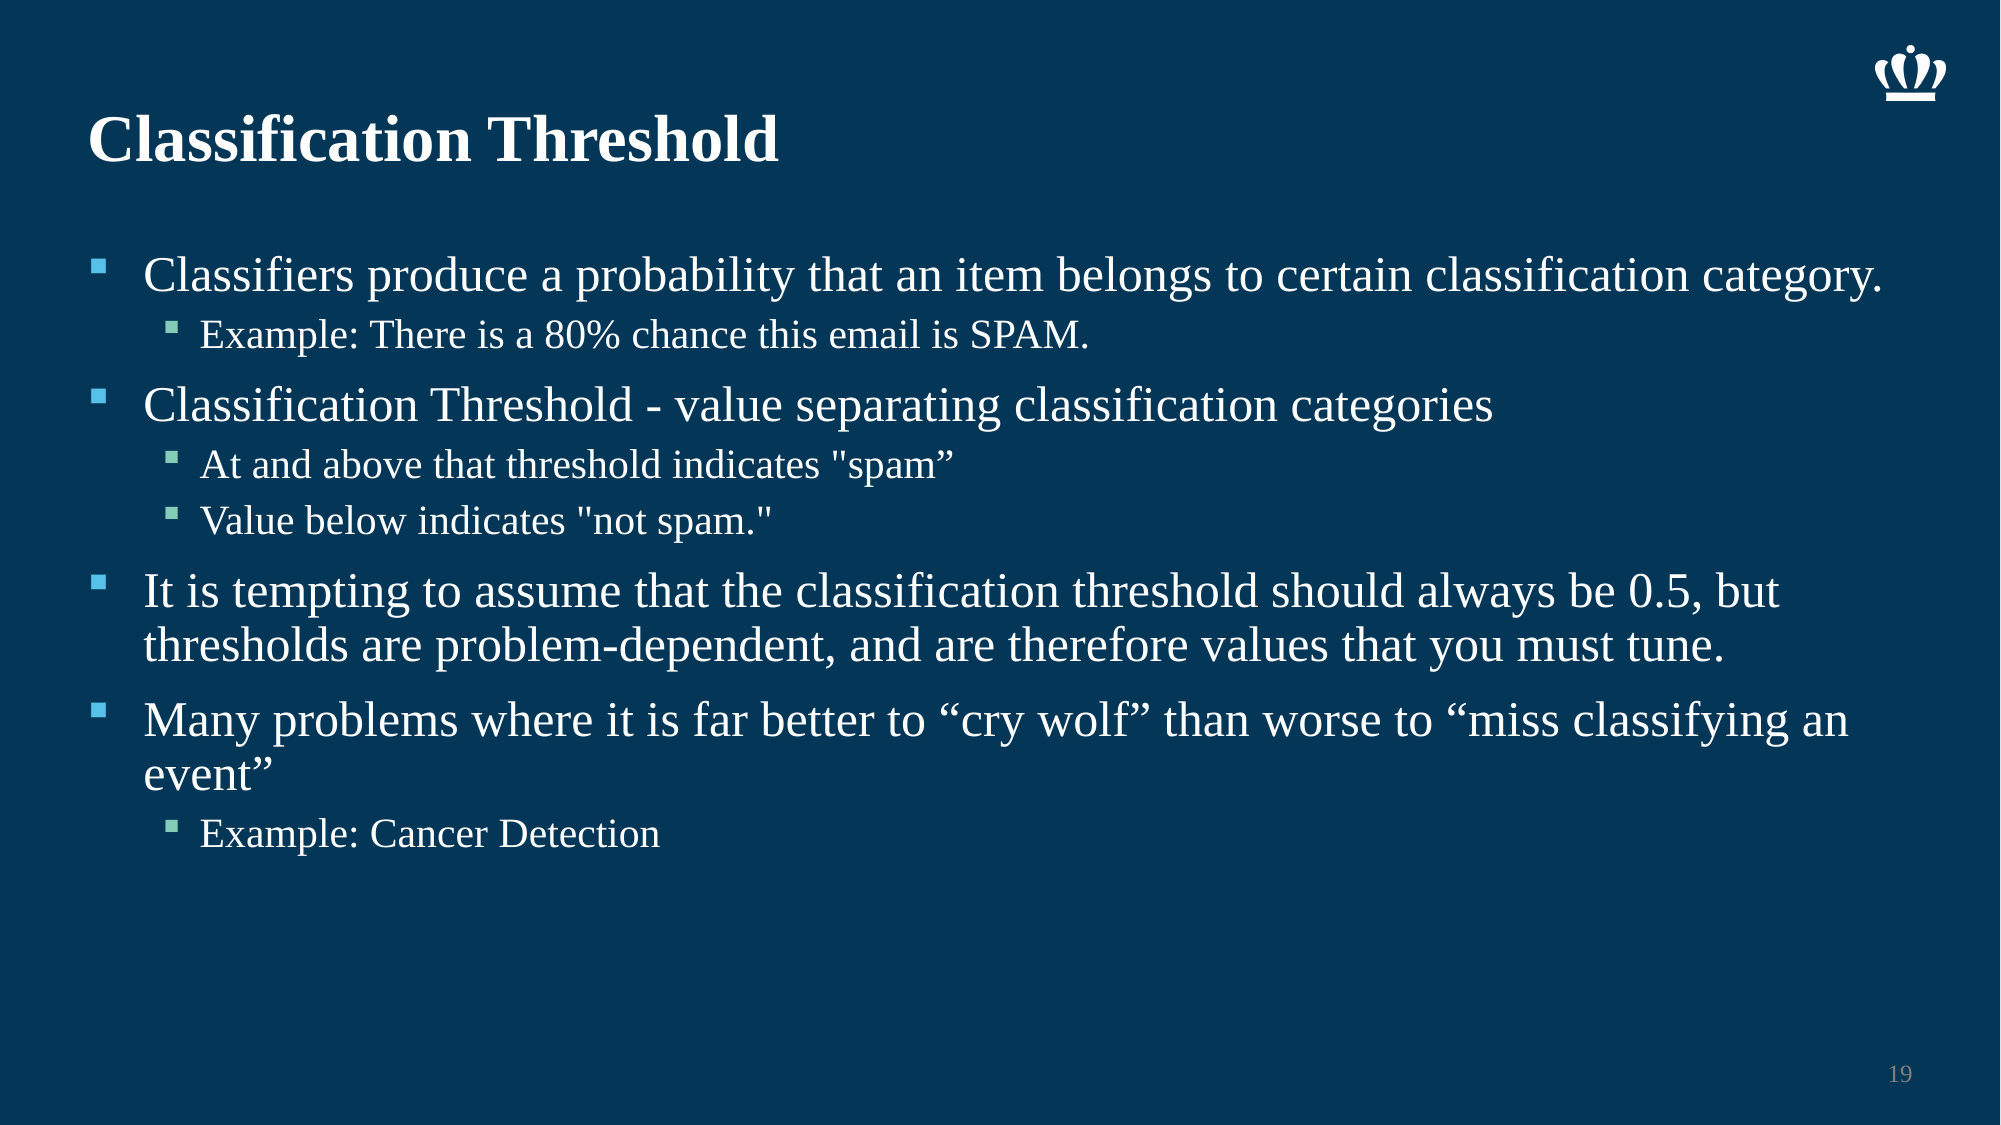

# Classification Threshold
Classifiers produce a probability that an item belongs to certain classification category.
Example: There is a 80% chance this email is SPAM.
Classification Threshold - value separating classification categories
At and above that threshold indicates "spam”
Value below indicates "not spam."
It is tempting to assume that the classification threshold should always be 0.5, but thresholds are problem-dependent, and are therefore values that you must tune.
Many problems where it is far better to “cry wolf” than worse to “miss classifying an event”
Example: Cancer Detection
19